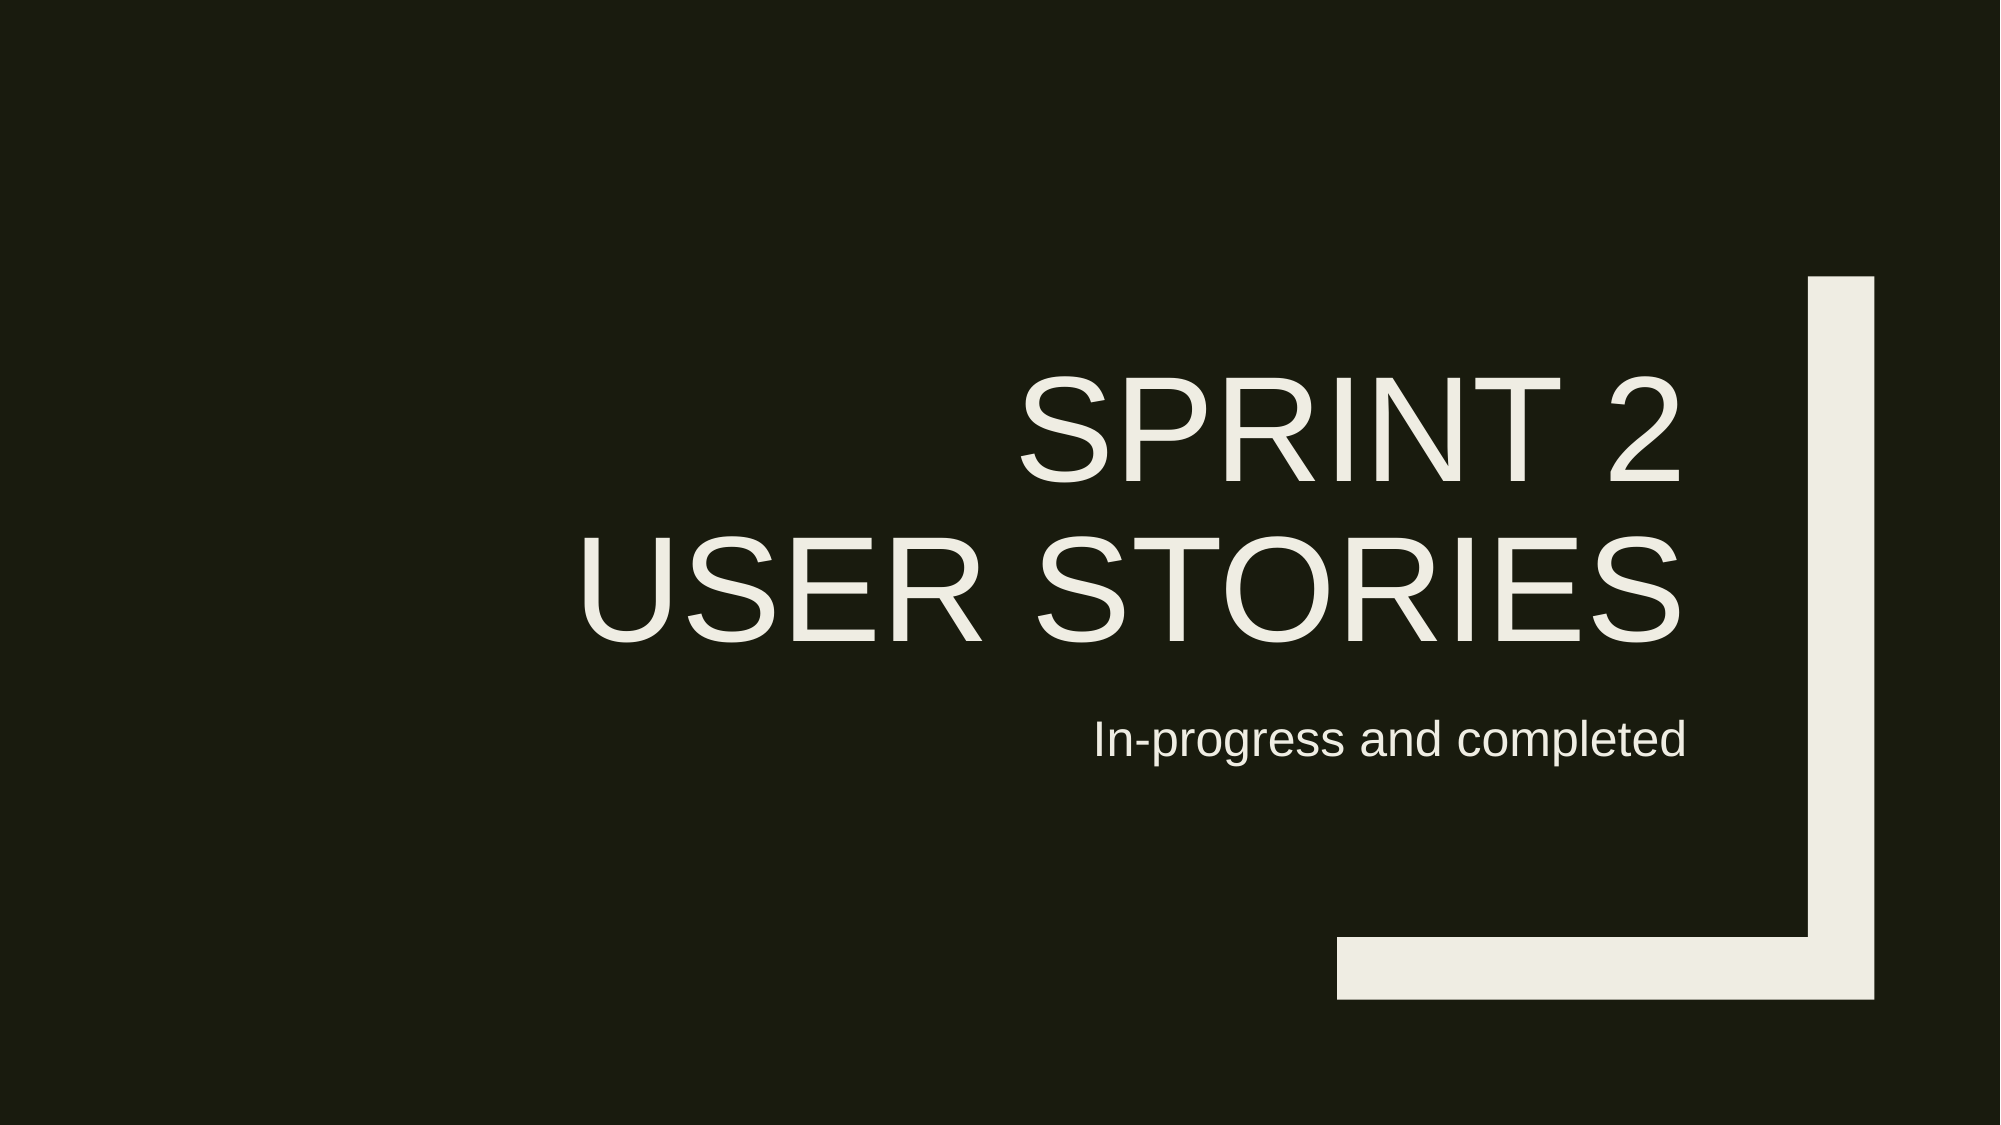

# Sprint 2 User Stories
In-progress and completed